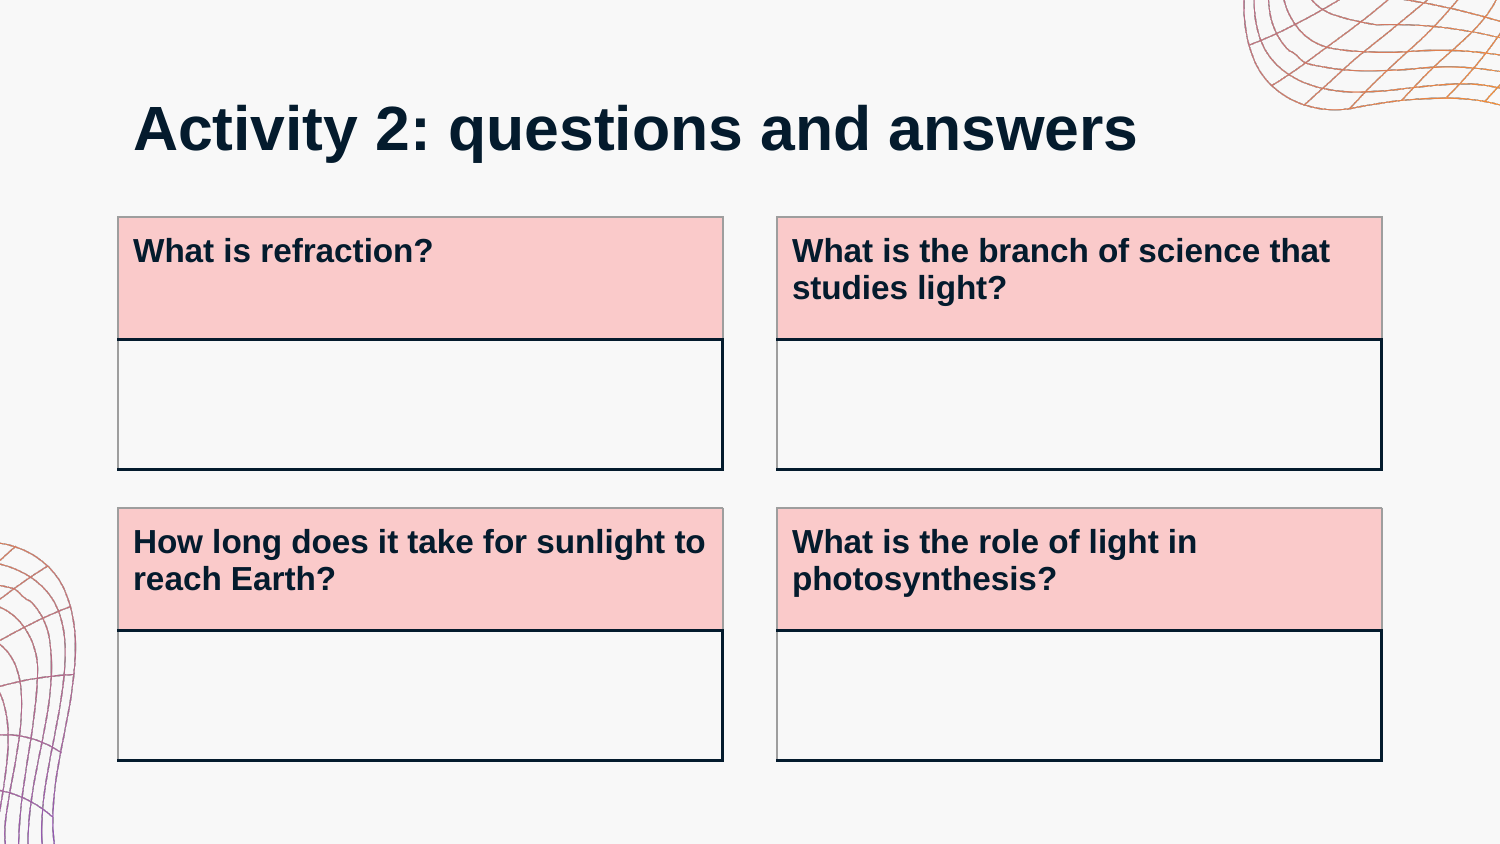

# Activity 2: questions and answers
| What is refraction? |  |
| --- | --- |
|  |  |
|  |  |
| What is the branch of science that studies light? |  |
| --- | --- |
|  |  |
|  |  |
| How long does it take for sunlight to reach Earth? |  |
| --- | --- |
|  |  |
|  |  |
| What is the role of light in photosynthesis? |  |
| --- | --- |
|  |  |
|  |  |